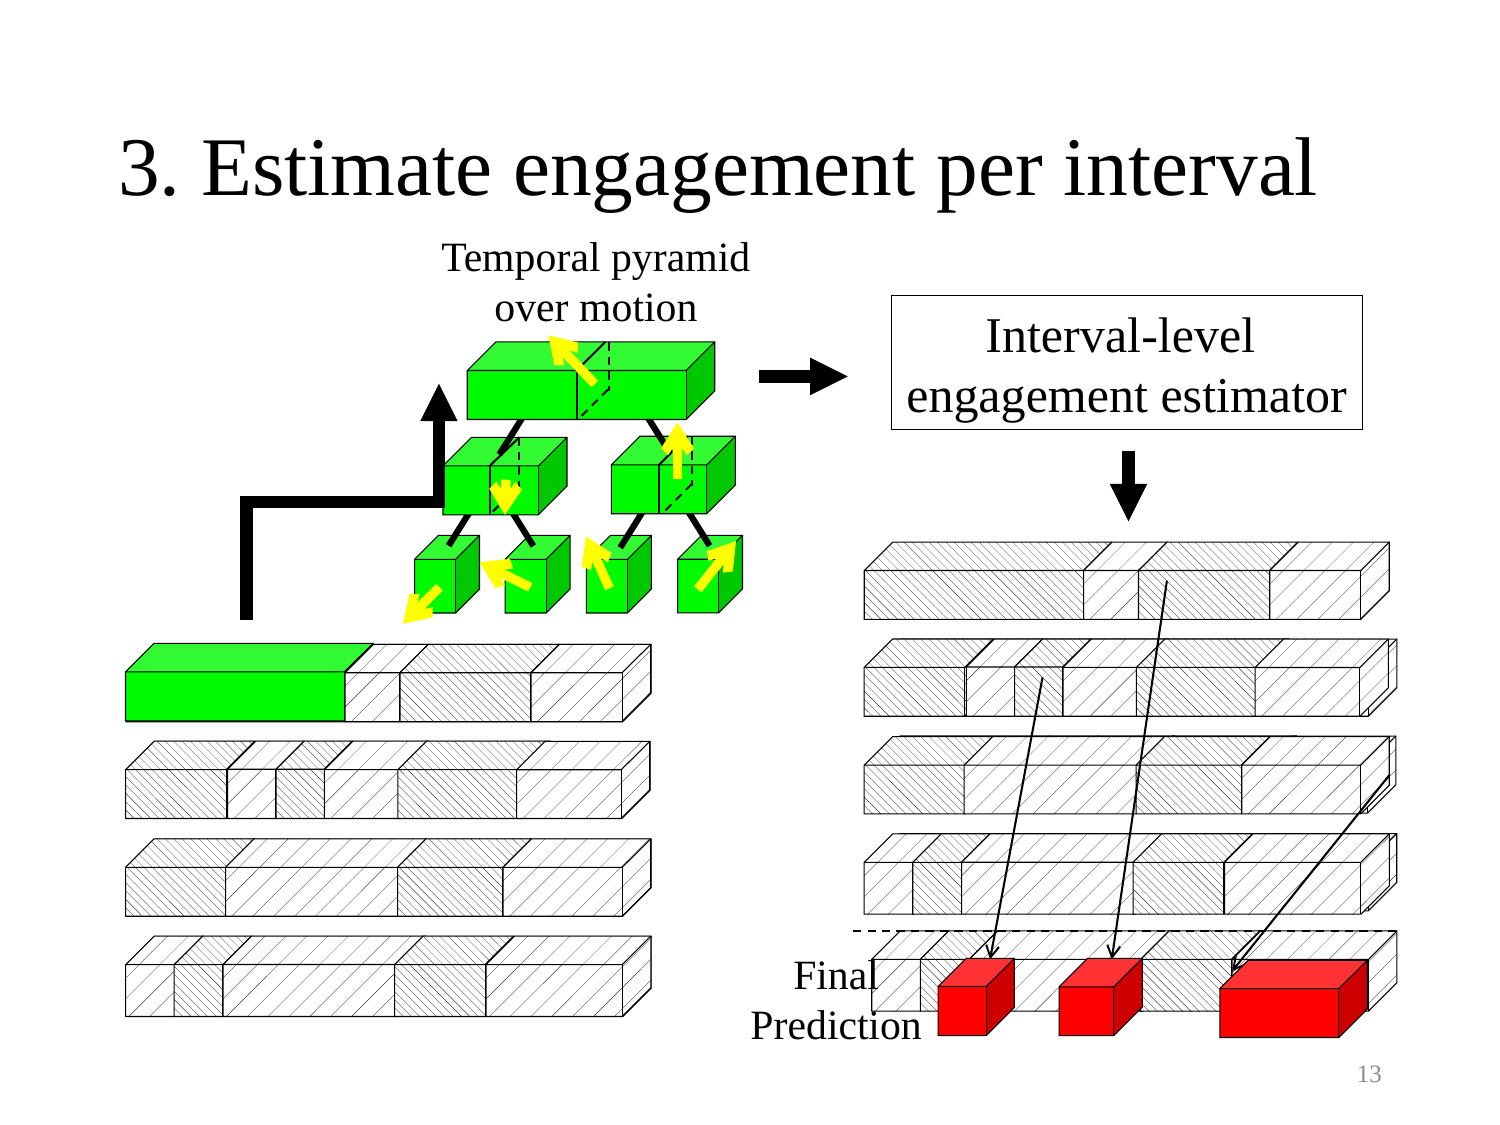

# 3. Estimate engagement per interval
Temporal pyramid
over motion
Interval-level
engagement estimator

Final
Prediction

13